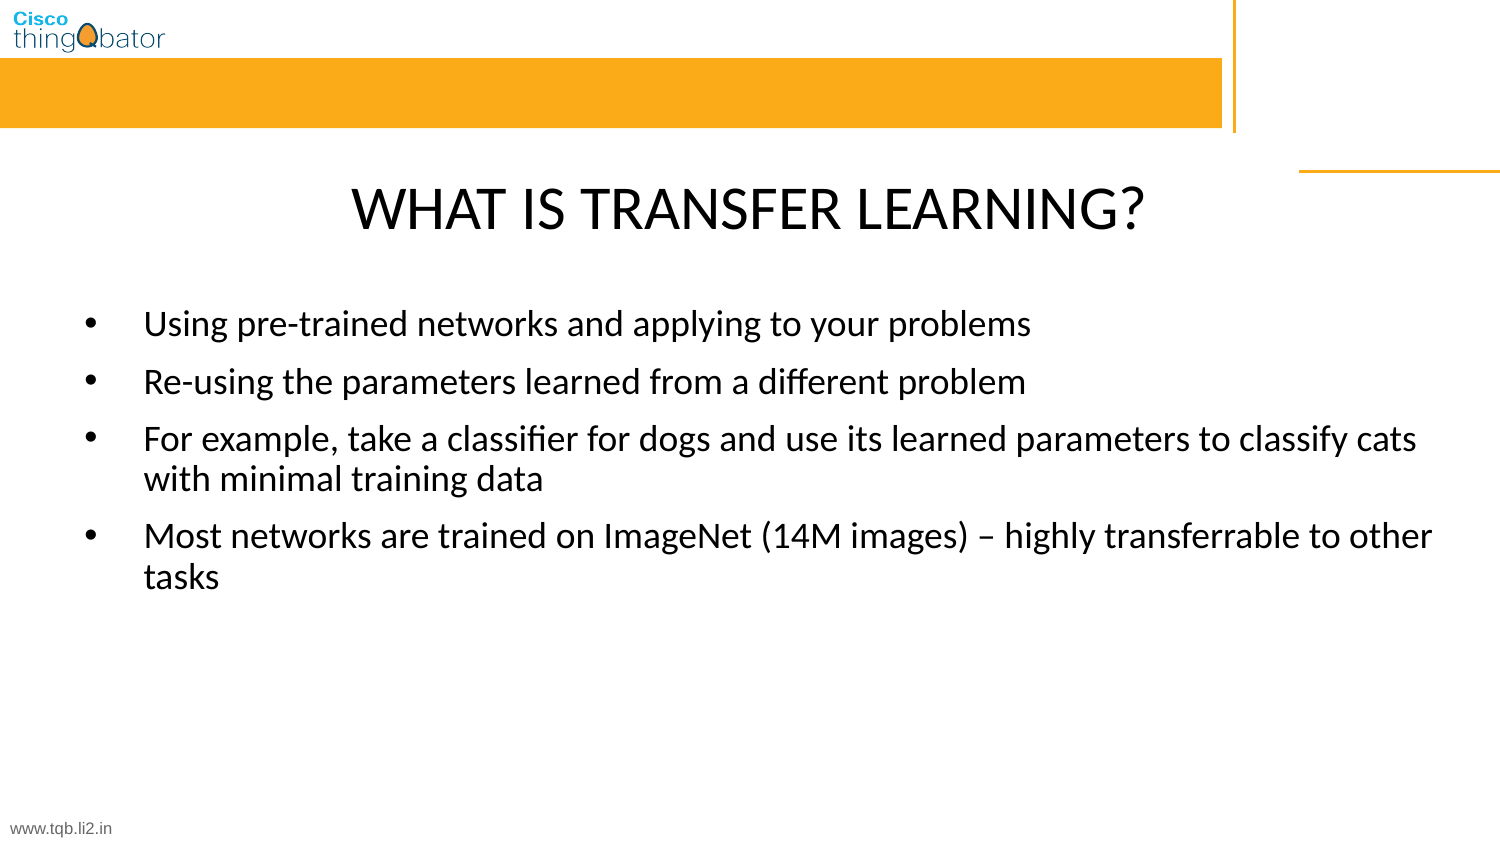

# WHAT IS TRANSFER LEARNING?
Using pre-trained networks and applying to your problems
Re-using the parameters learned from a different problem
For example, take a classifier for dogs and use its learned parameters to classify cats with minimal training data
Most networks are trained on ImageNet (14M images) – highly transferrable to other tasks